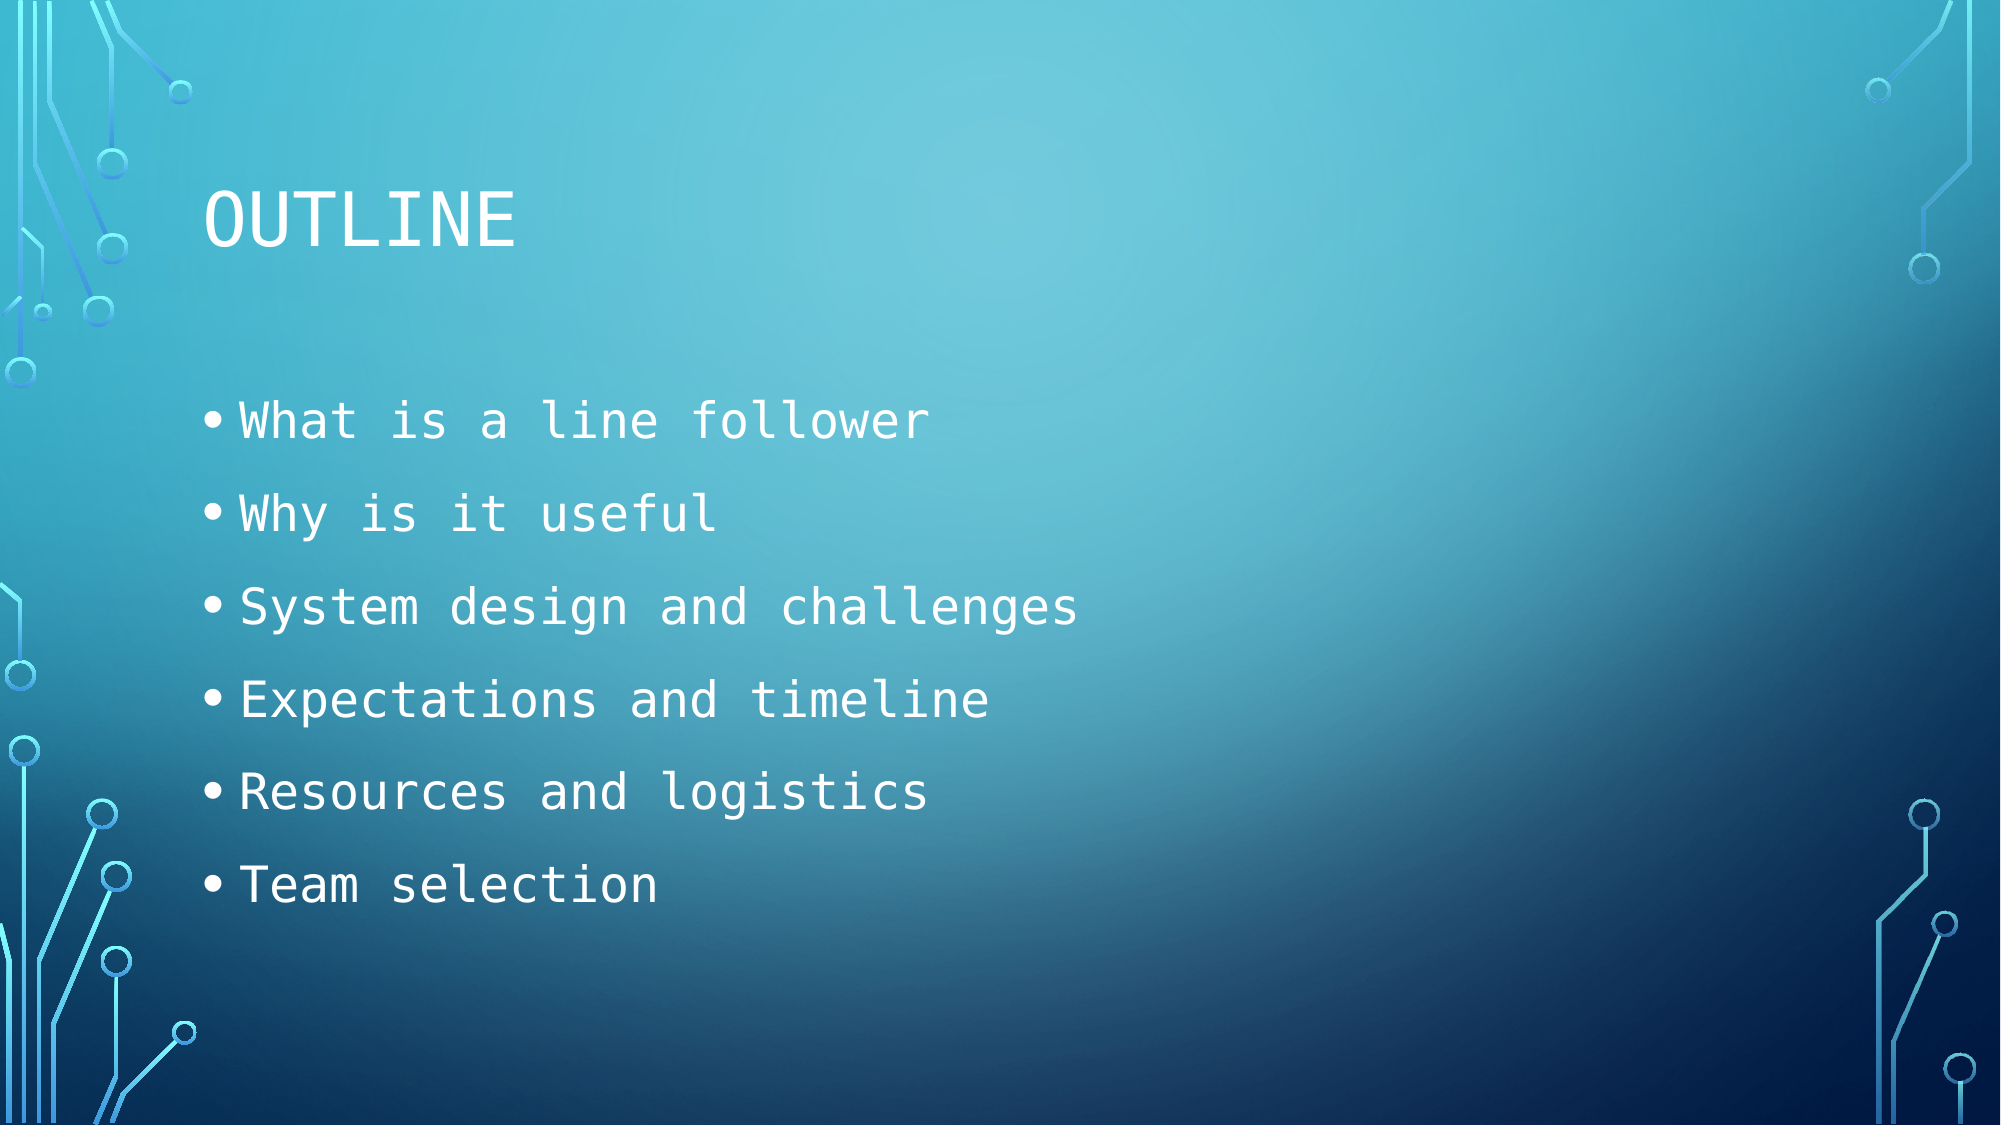

# Outline
What is a line follower
Why is it useful
System design and challenges
Expectations and timeline
Resources and logistics
Team selection